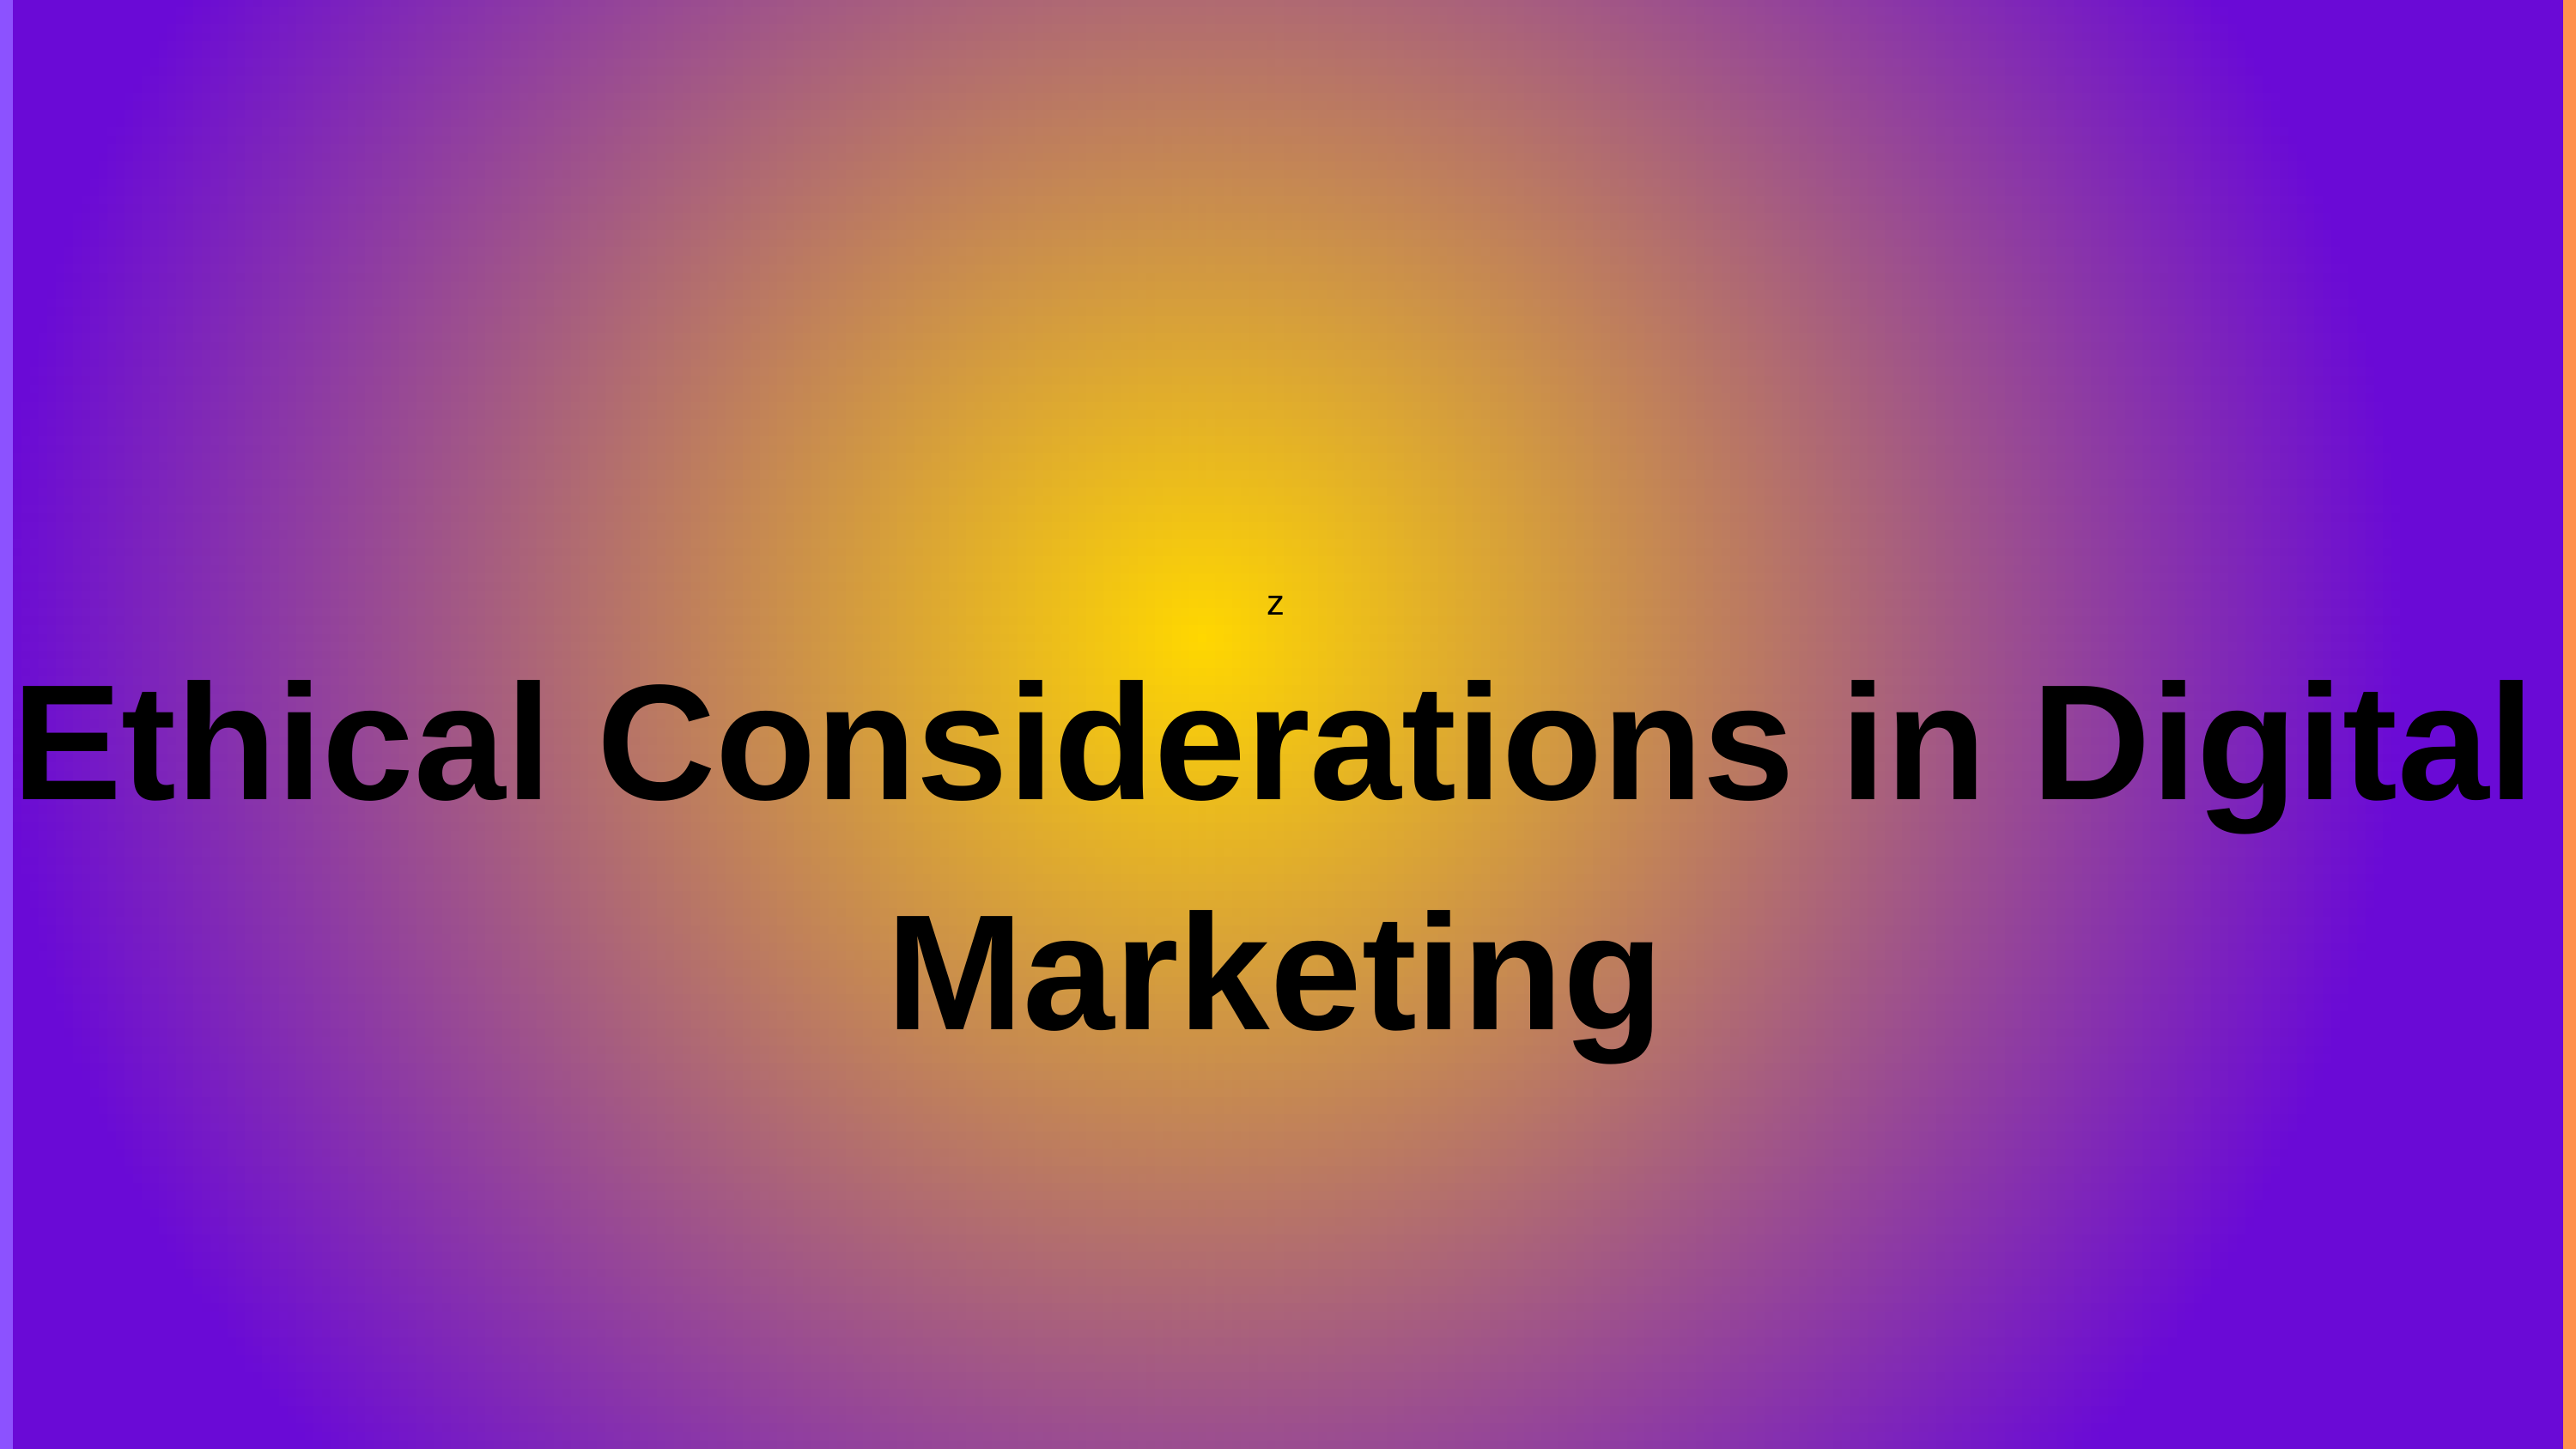

z
Ethical Considerations in Digital Marketing

75